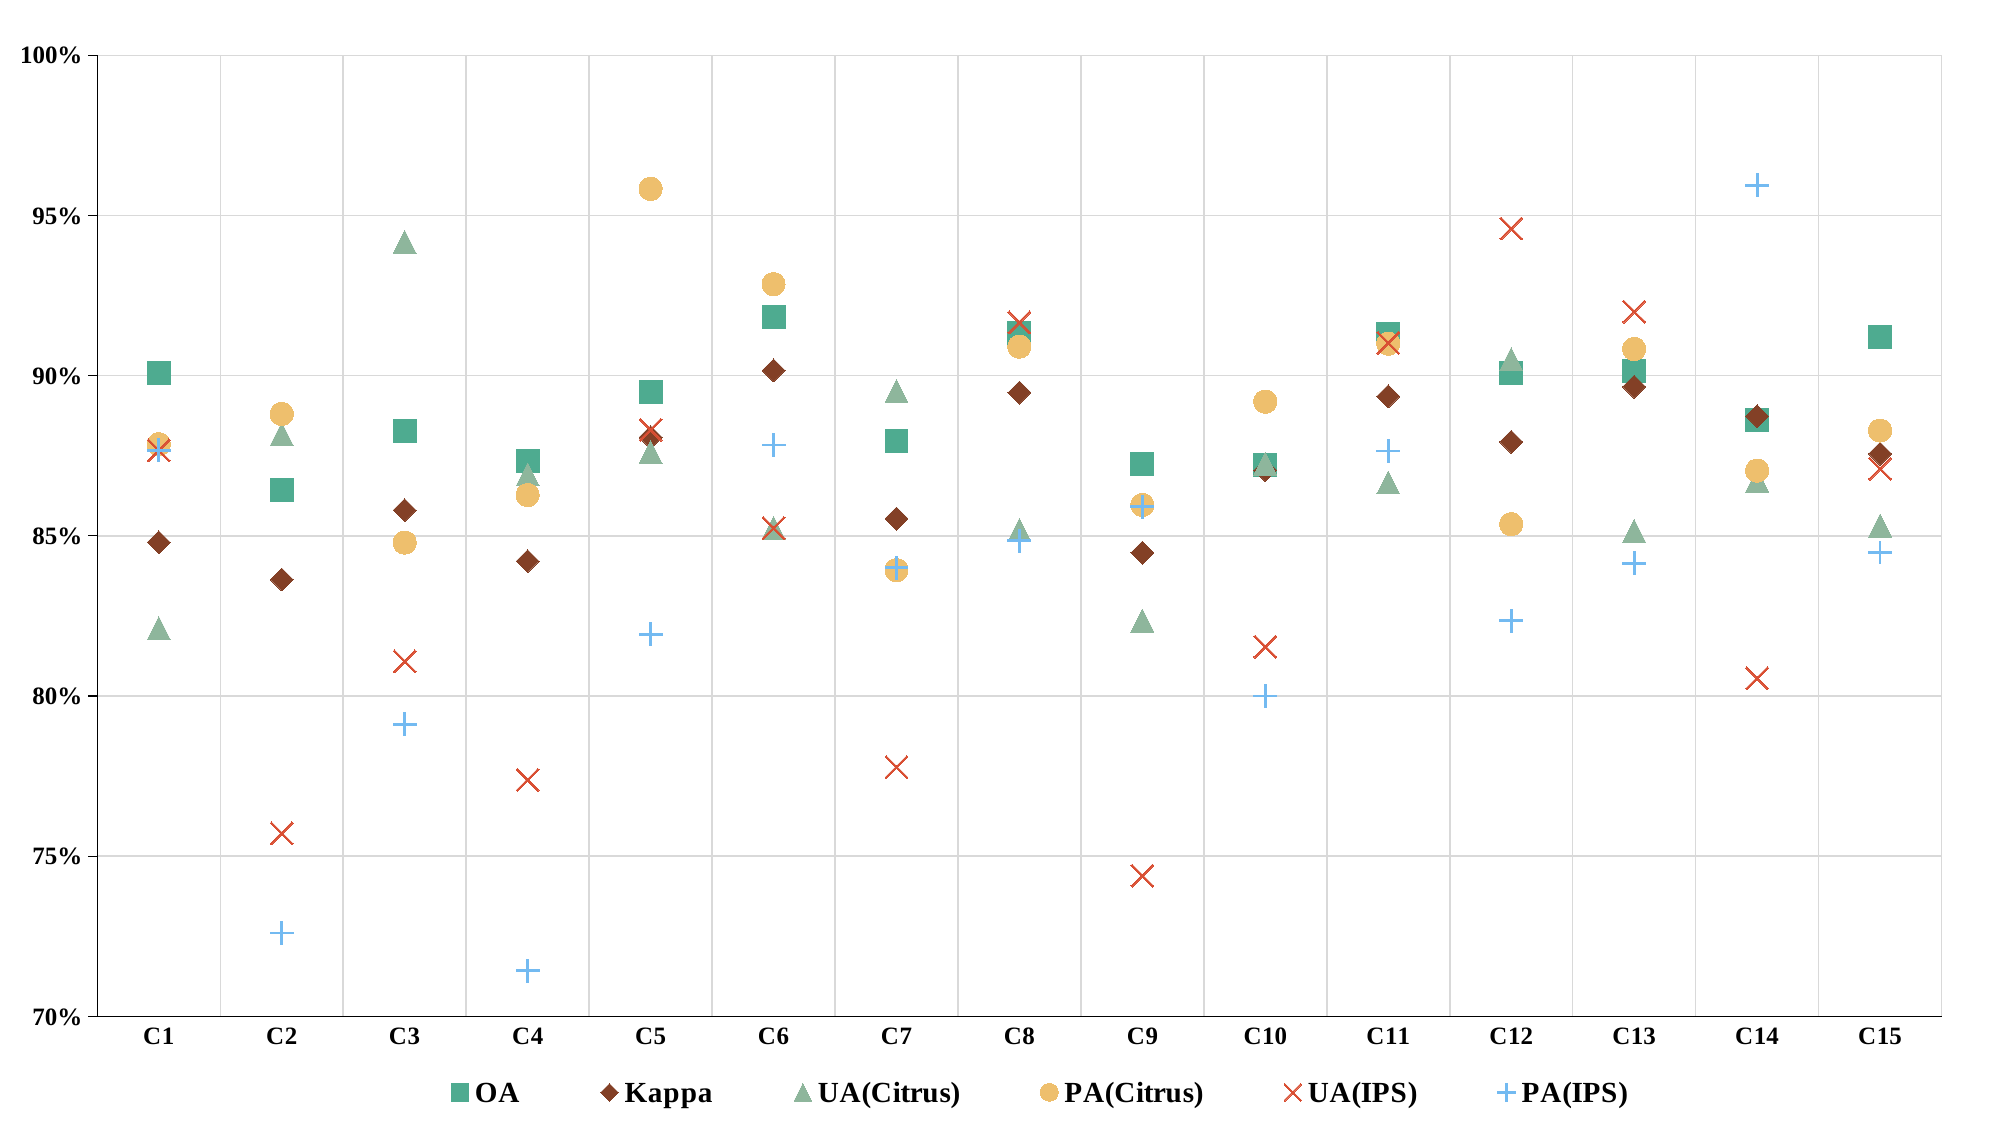

### Chart

| Category | OA | Kappa | UA(Citrus) | PA(Citrus) | UA(IPS) | PA(IPS) |
|---|---|---|---|---|---|---|
| C1 | 0.900912646675358 | 0.84800737906128 | 0.8212 | 0.8786 | 0.876712328767123 | 0.876712328767123 |
| C2 | 0.86429512516469 | 0.836363179674597 | 0.881818181818181 | 0.888059701492537 | 0.757142857142857 | 0.726027397260274 |
| C3 | 0.882659713168187 | 0.858036573628488 | 0.941747572815534 | 0.847912340425531 | 0.81081081081081 | 0.79121081081081 |
| C4 | 0.873368146214099 | 0.84211454568249 | 0.869158878504672 | 0.862745098039215 | 0.773809523809523 | 0.714285714285714 |
| C5 | 0.894878706199461 | 0.880789265706937 | 0.876190476190476 | 0.958333333333333 | 0.883116883116883 | 0.819277108433734 |
| C6 | 0.918471337579617 | 0.901668349891569 | 0.852459016393442 | 0.928571428571428 | 0.852459016393442 | 0.878378378378378 |
| C7 | 0.87958115183246 | 0.855390850829638 | 0.895238095238095 | 0.839285714285714 | 0.777777777777777 | 0.84 |
| C8 | 0.913385826771653 | 0.894743891872433 | 0.851851851851851 | 0.909090909090909 | 0.916666666666666 | 0.848484848484848 |
| C9 | 0.872448979591836 | 0.844739255025675 | 0.823529411764705 | 0.859649122807017 | 0.74390243902439 | 0.859154929577464 |
| C10 | 0.872151898734177 | 0.870516368192972 | 0.872549019607843 | 0.891891891891891 | 0.815384615384615 | 0.8 |
| C11 | 0.913099870298313 | 0.893568625027042 | 0.866666666666666 | 0.91 | 0.91025641025641 | 0.876543209876543 |
| C12 | 0.900937081659973 | 0.879351249418887 | 0.905172413793103 | 0.853658536585365 | 0.945945945945945 | 0.823529411764705 |
| C13 | 0.901484480431848 | 0.896554247728242 | 0.8515625 | 0.908333333333333 | 0.92 | 0.841463414634146 |
| C14 | 0.886157826649417 | 0.887383584906031 | 0.867256637168141 | 0.87037037037037 | 0.805555555555555 | 0.959459459459459 |
| C15 | 0.912056737588652 | 0.875639955198044 | 0.853211009174311 | 0.882882882882882 | 0.870967741935483 | 0.844827586206896 |